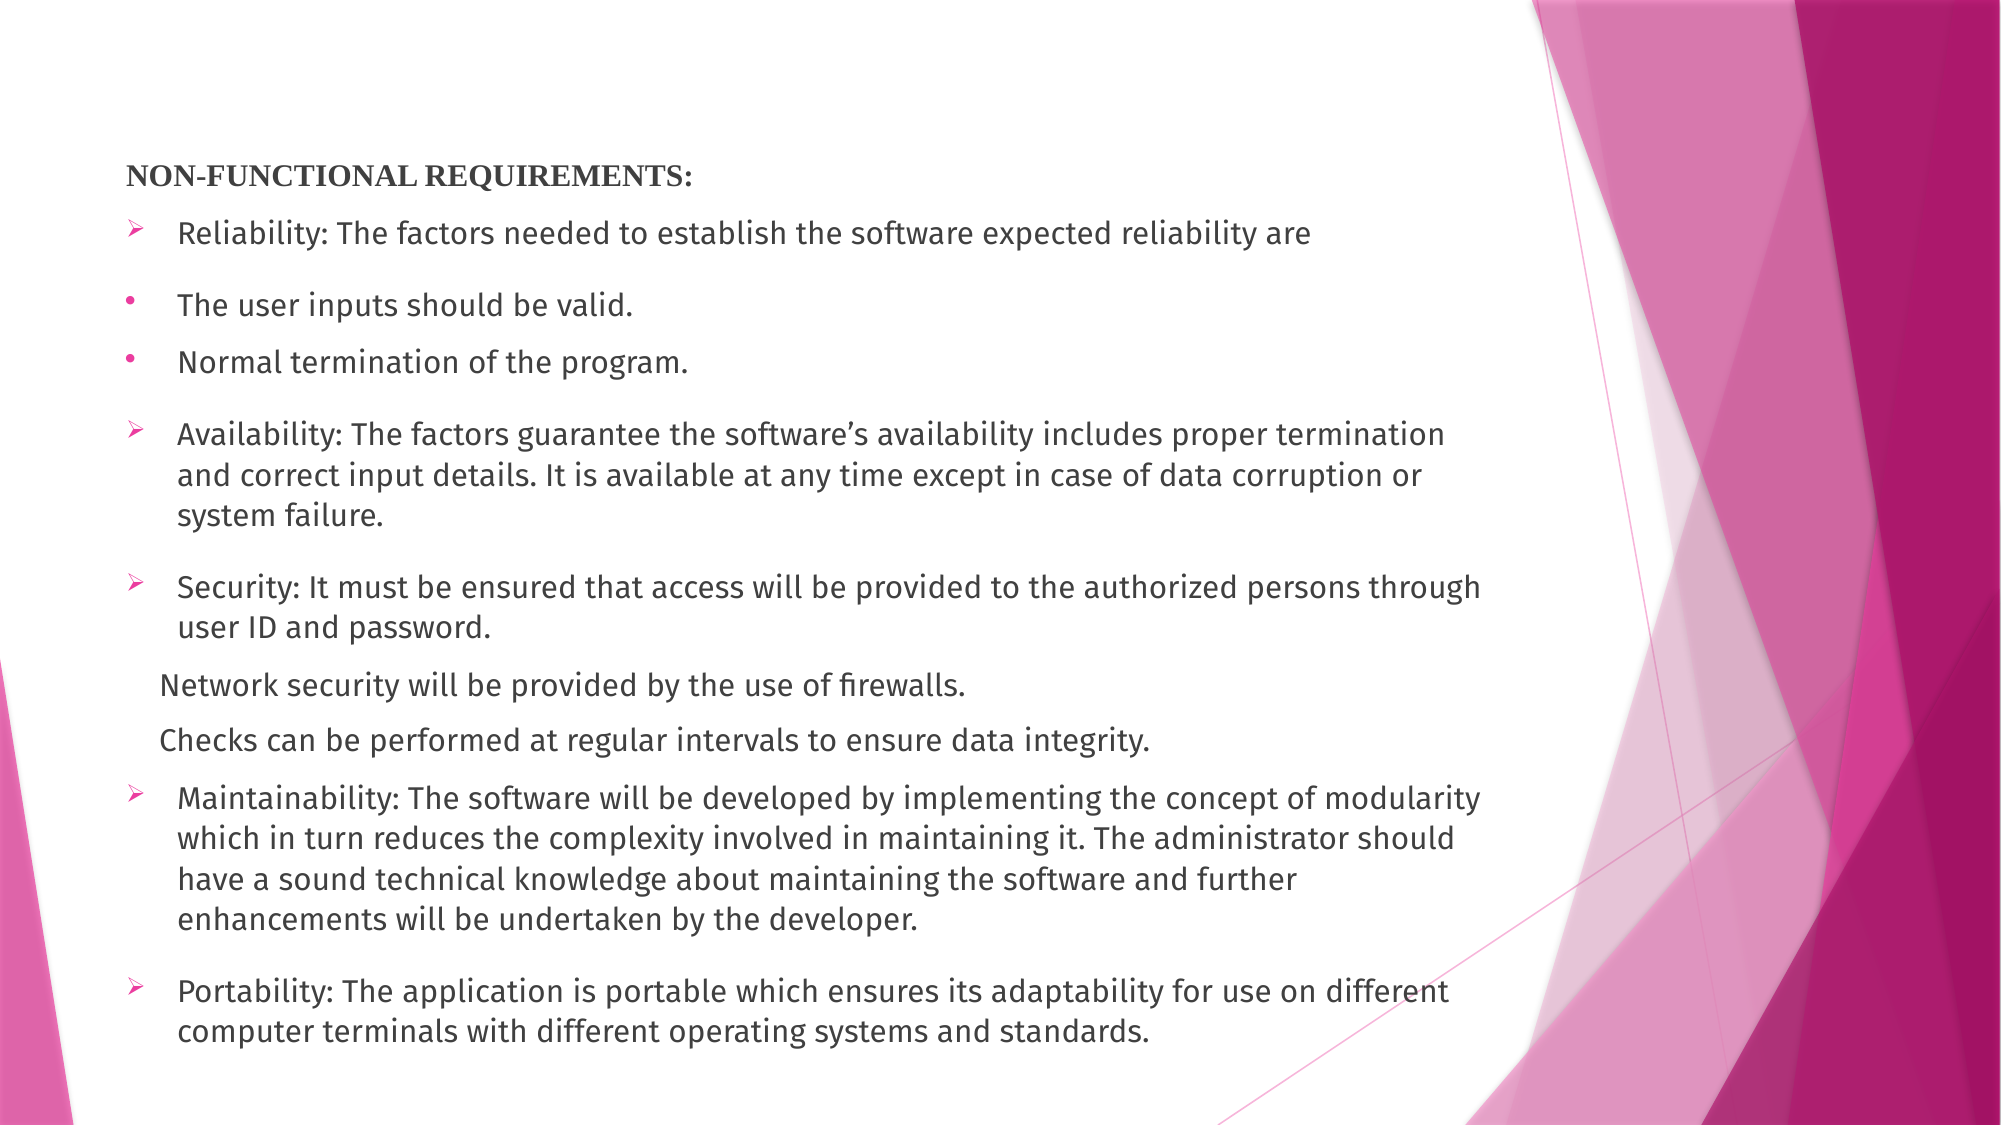

NON-FUNCTIONAL REQUIREMENTS:
Reliability: The factors needed to establish the software expected reliability are
The user inputs should be valid.
Normal termination of the program.
Availability: The factors guarantee the software’s availability includes proper termination and correct input details. It is available at any time except in case of data corruption or system failure.
Security: It must be ensured that access will be provided to the authorized persons through user ID and password.
    Network security will be provided by the use of firewalls.
    Checks can be performed at regular intervals to ensure data integrity.
Maintainability: The software will be developed by implementing the concept of modularity which in turn reduces the complexity involved in maintaining it. The administrator should have a sound technical knowledge about maintaining the software and further enhancements will be undertaken by the developer.
Portability: The application is portable which ensures its adaptability for use on different computer terminals with different operating systems and standards.